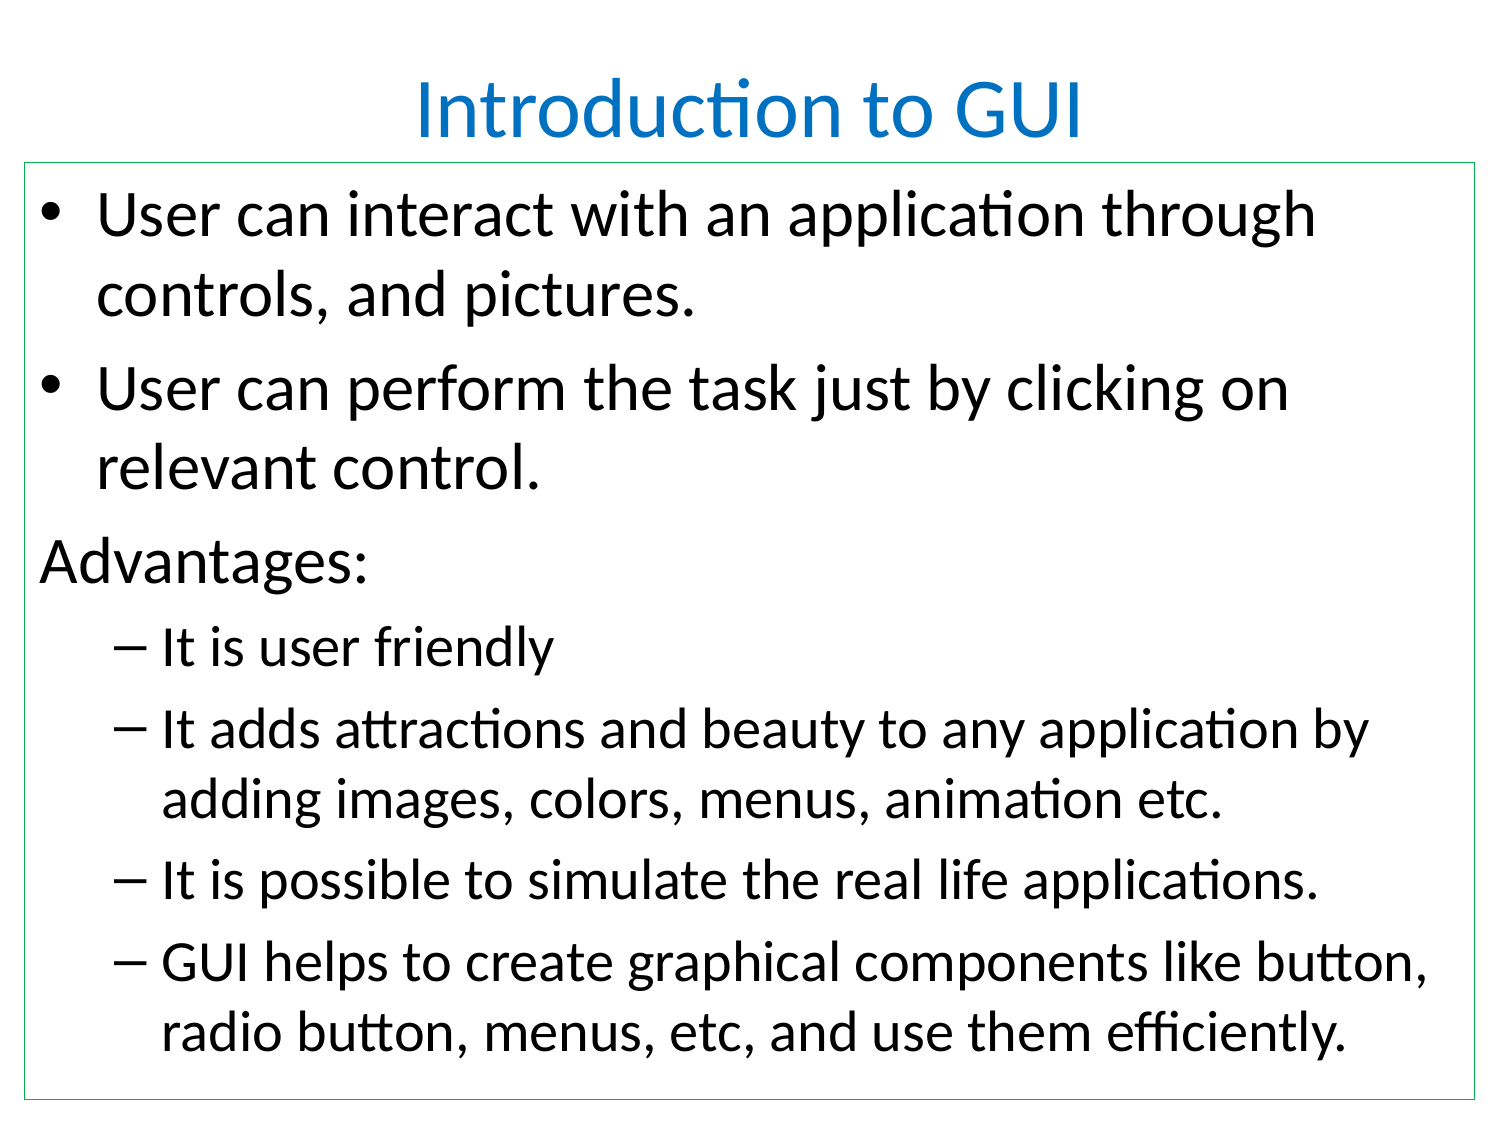

# Introduction to GUI
User can interact with an application through controls, and pictures.
User can perform the task just by clicking on relevant control.
Advantages:
It is user friendly
It adds attractions and beauty to any application by adding images, colors, menus, animation etc.
It is possible to simulate the real life applications.
GUI helps to create graphical components like button, radio button, menus, etc, and use them efficiently.